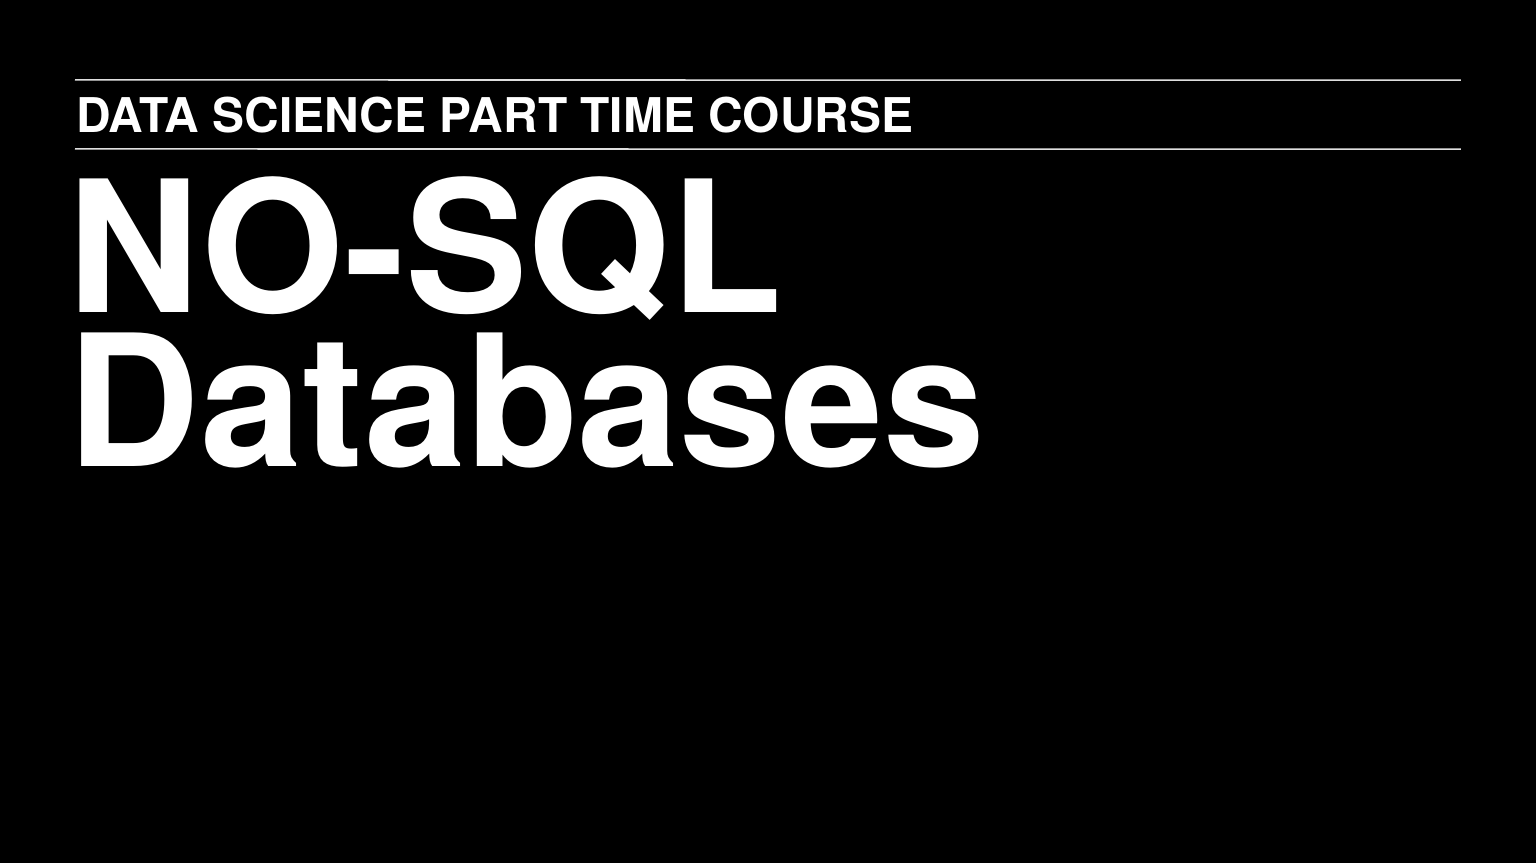

DATA SCIENCE PART TIME COURSE

NO-SQL Databases